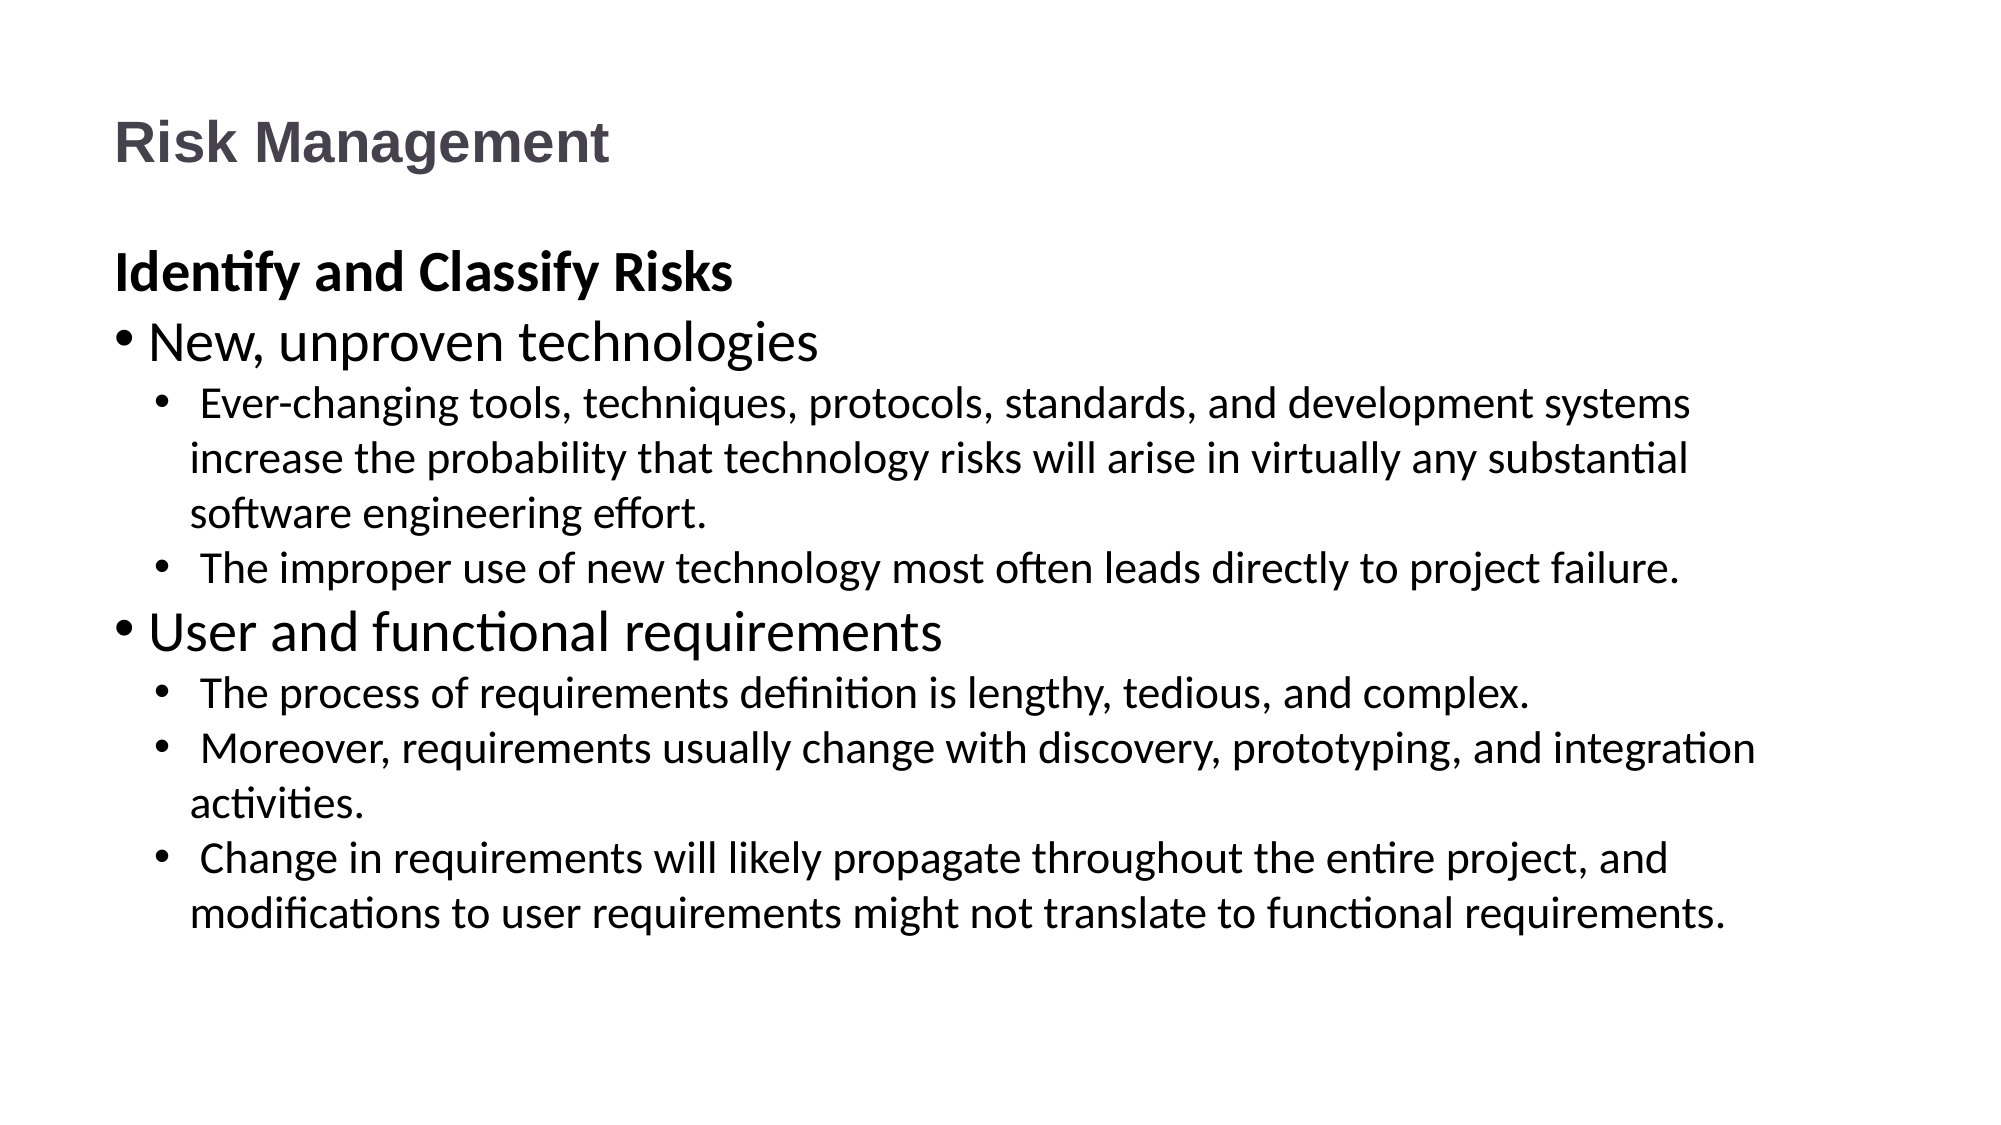

# Risk Management
Identify and Classify Risks
 New, unproven technologies
 Ever-changing tools, techniques, protocols, standards, and development systems increase the probability that technology risks will arise in virtually any substantial software engineering effort.
 The improper use of new technology most often leads directly to project failure.
 User and functional requirements
 The process of requirements definition is lengthy, tedious, and complex.
 Moreover, requirements usually change with discovery, prototyping, and integration activities.
 Change in requirements will likely propagate throughout the entire project, and modifications to user requirements might not translate to functional requirements.